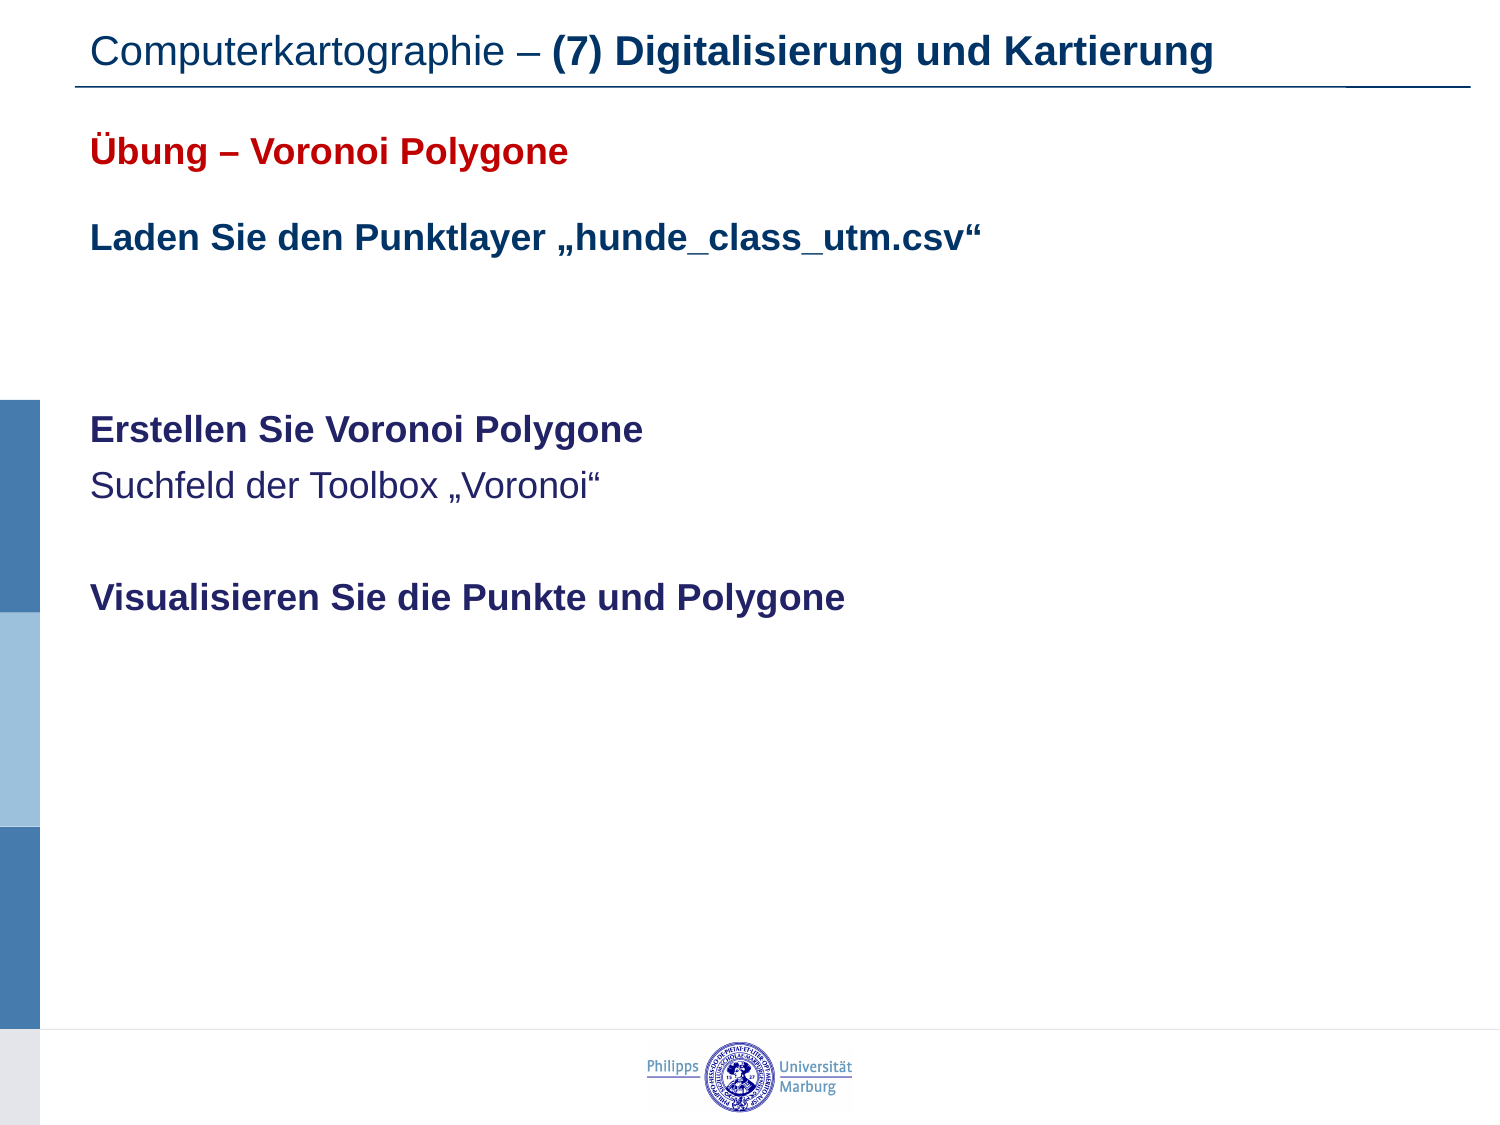

Computerkartographie – (7) Digitalisierung und Kartierung

Übung – Voronoi Polygone
Laden Sie den Punktlayer „hunde_class_utm.csv“
Erstellen Sie Voronoi Polygone
Suchfeld der Toolbox „Voronoi“
Visualisieren Sie die Punkte und Polygone